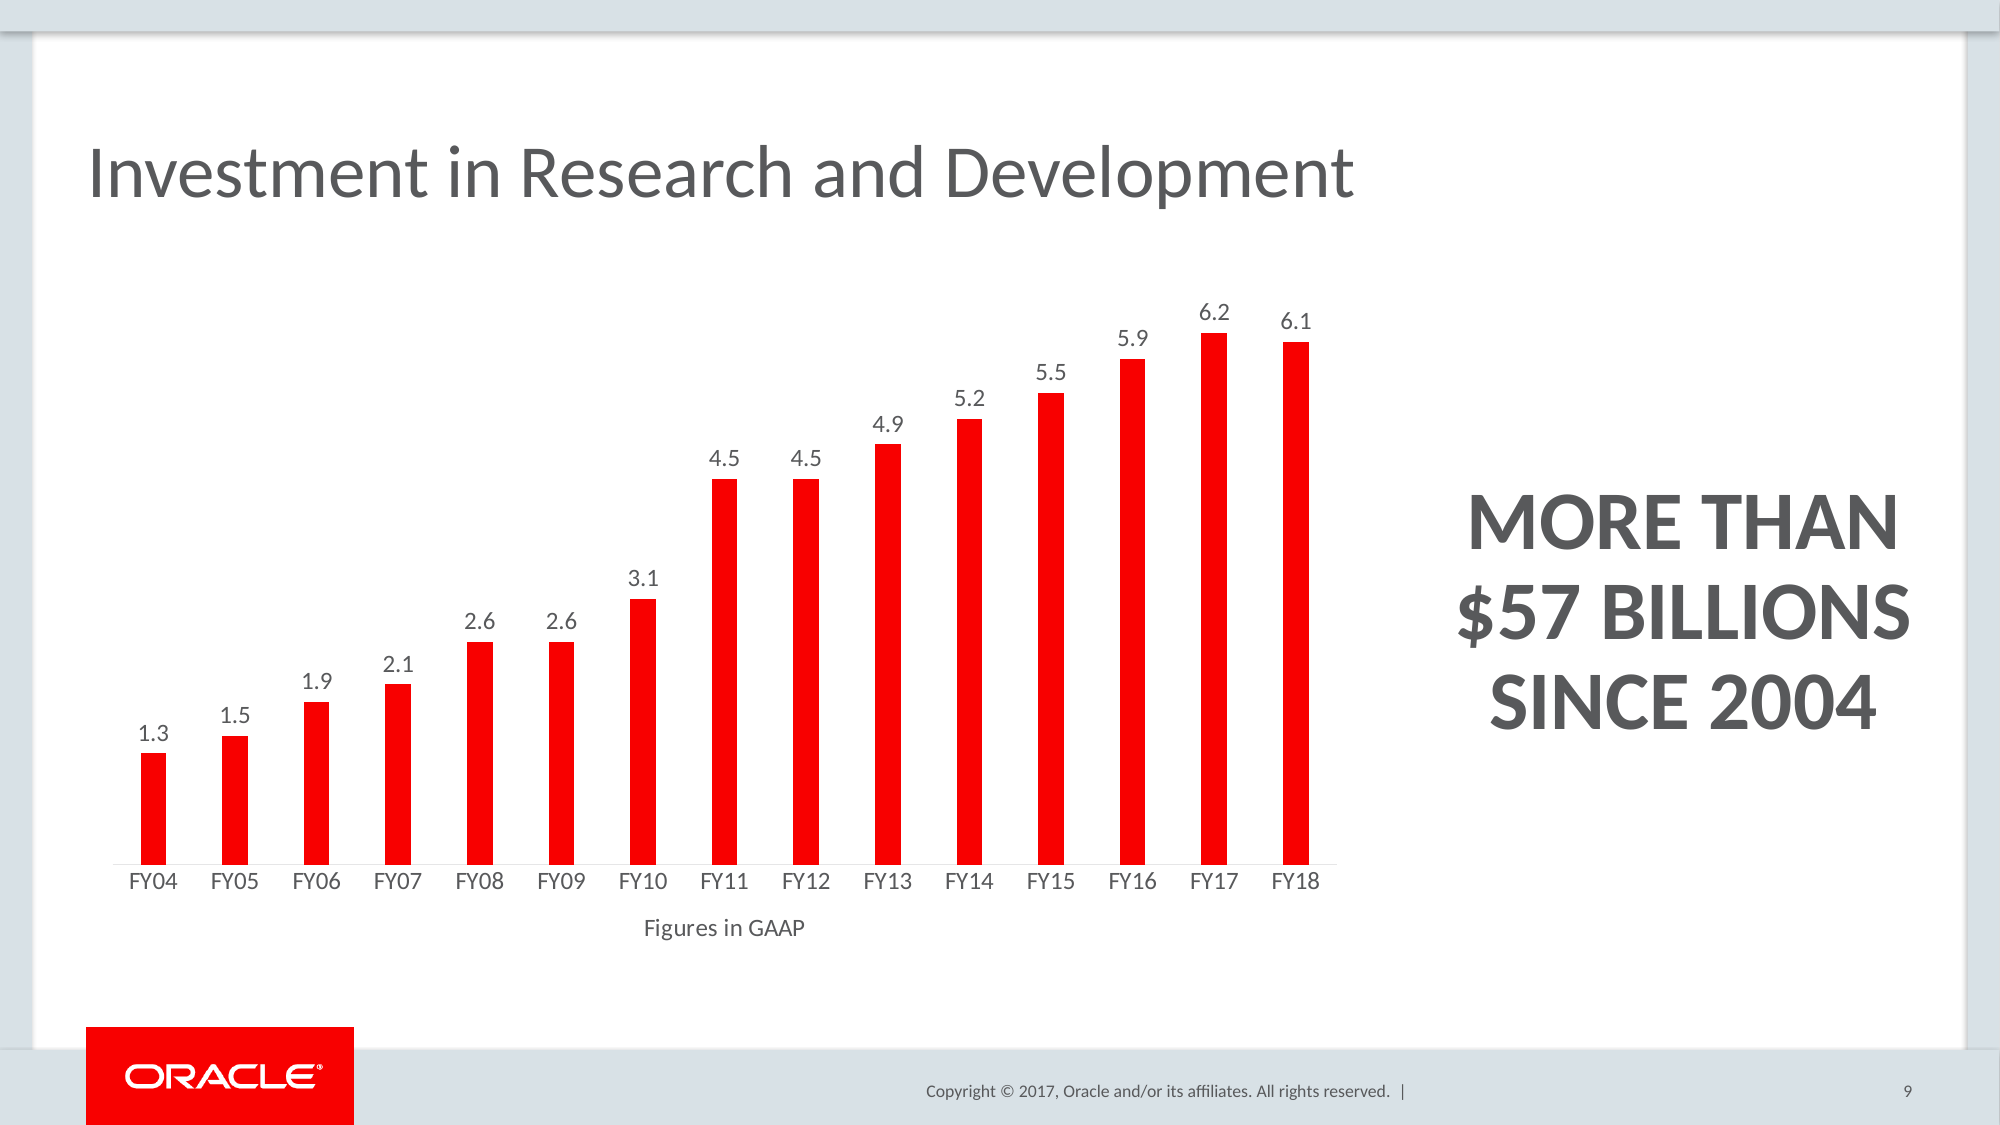

# Investment in Research and Development

### Chart

| Category | Series 1 |
|---|---|
| FY04 | 1.3 |
| FY05 | 1.5 |
| FY06 | 1.9 |
| FY07 | 2.1 |
| FY08 | 2.6 |
| FY09 | 2.6 |
| FY10 | 3.1 |
| FY11 | 4.5 |
| FY12 | 4.5 |
| FY13 | 4.9 |
| FY14 | 5.2 |
| FY15 | 5.5 |
| FY16 | 5.9 |
| FY17 | 6.2 |
| FY18 | 6.1 |
MORE THAN $57 BILLIONS SINCE 2004
9